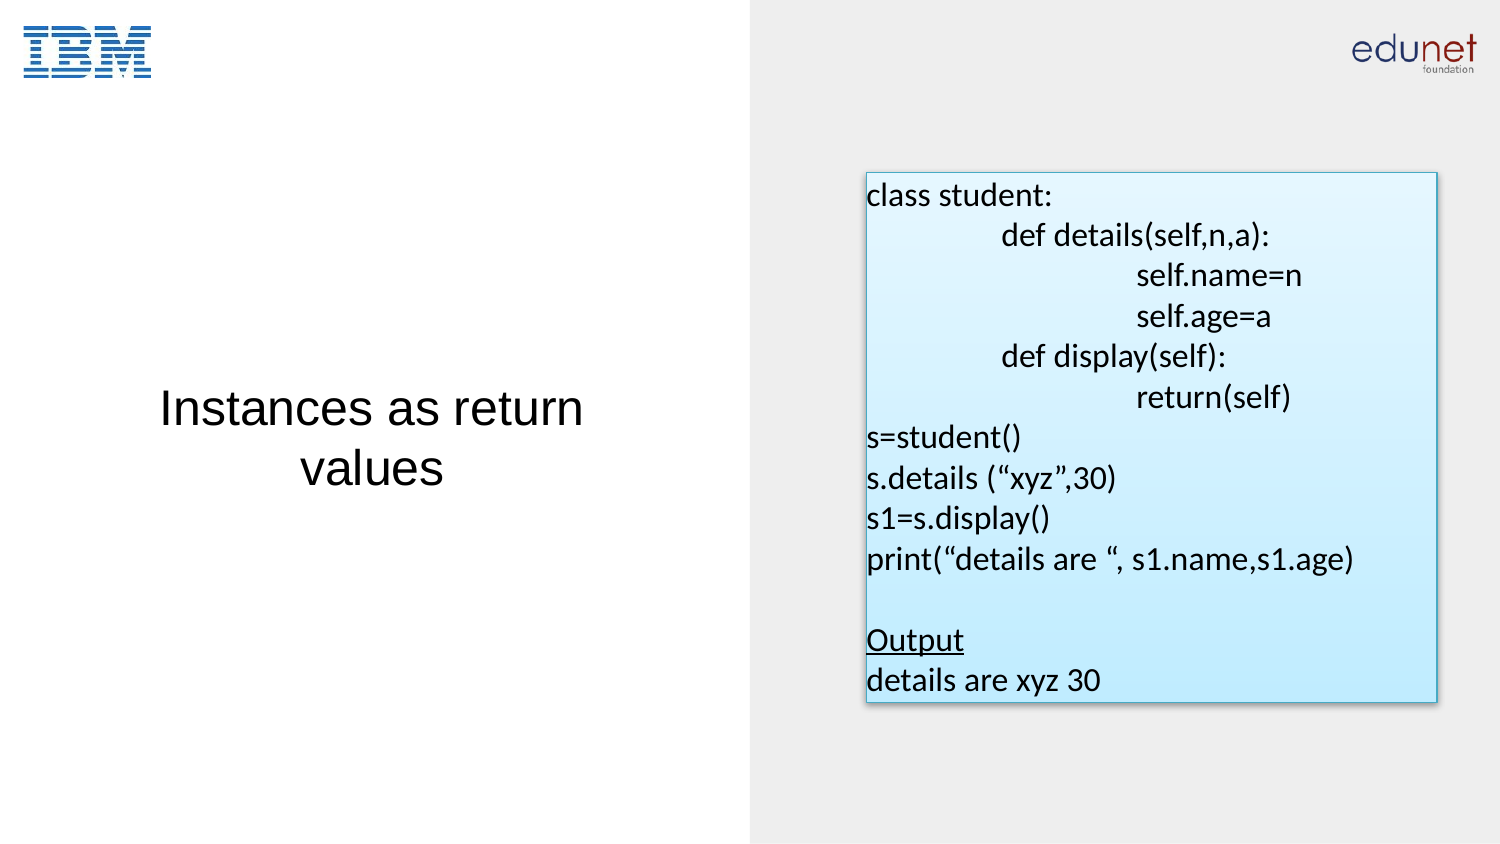

class student:
	def details(self,n,a):
		self.name=n
		self.age=a
	def display(self):
		return(self)
s=student()
s.details (“xyz”,30)
s1=s.display()
print(“details are “, s1.name,s1.age)

Output
details are xyz 30

# Instances as return values